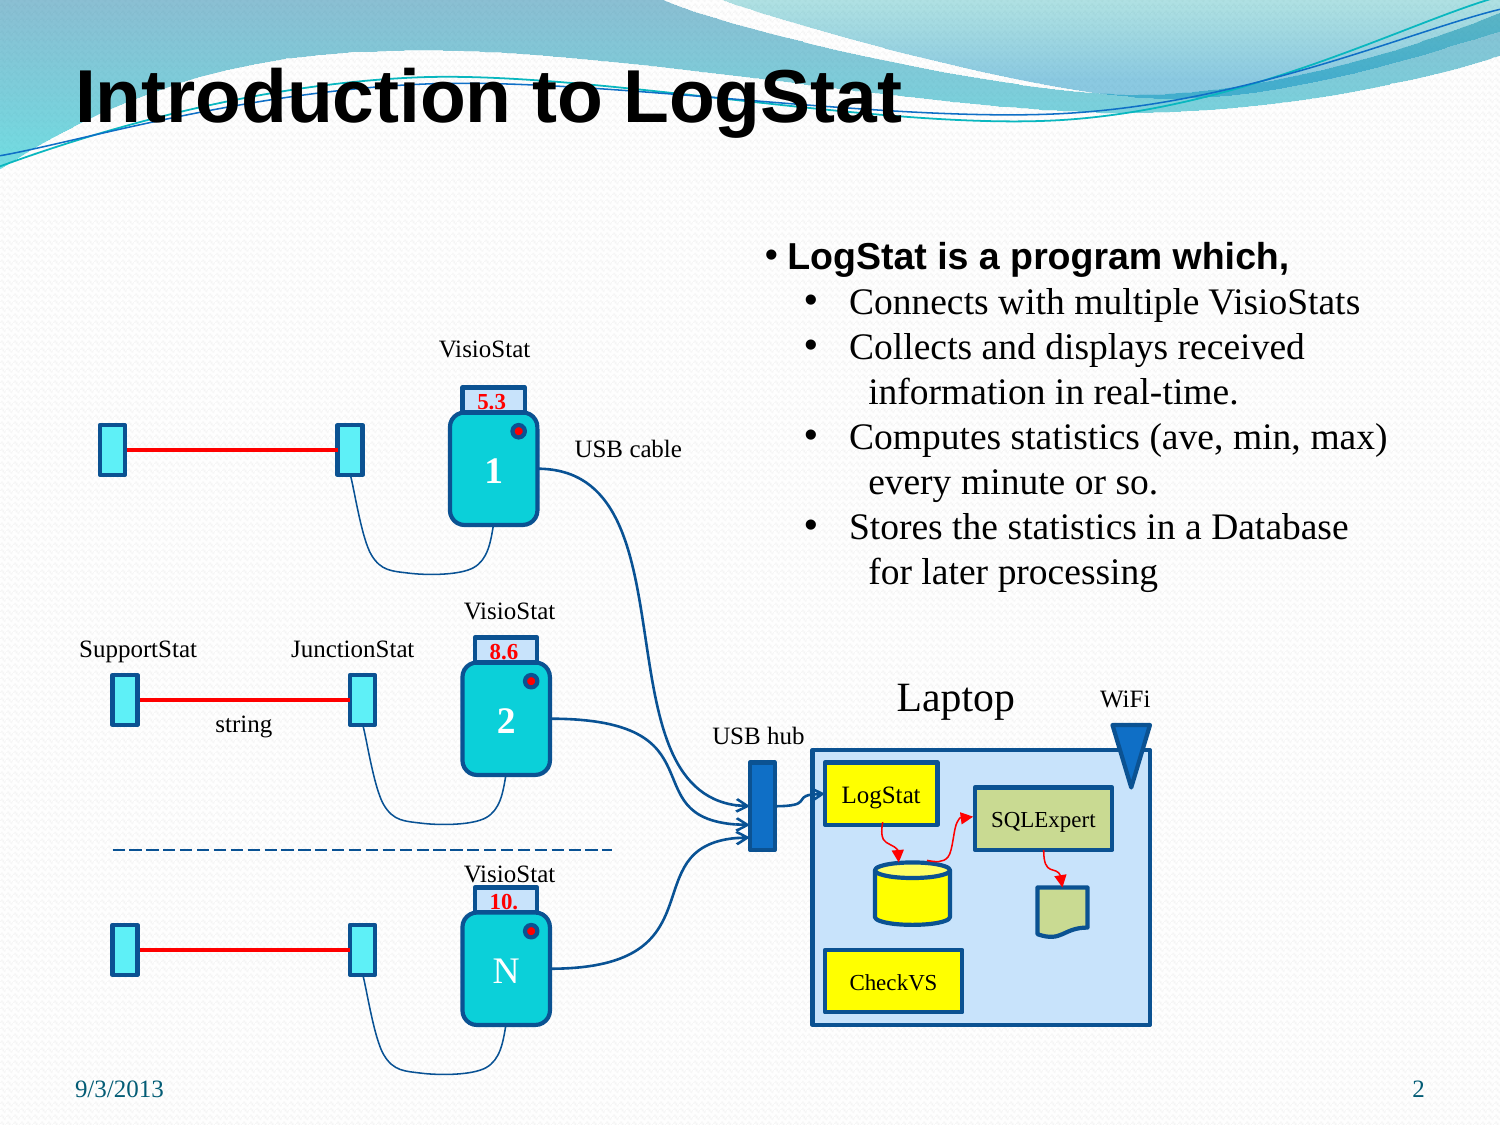

# Introduction to LogStat
 LogStat is a program which,
 Connects with multiple VisioStats
 Collects and displays received
   information in real-time.
 Computes statistics (ave, min, max)
   every minute or so.
 Stores the statistics in a Database
   for later processing
VisioStat
5.3

1

USB cable

VisioStat
SupportStat
JunctionStat
8.6

2
Laptop

WiFi
string
USB hub

LogStat
SQLExpert

VisioStat

10.

N

CheckVS

9/3/2013
2